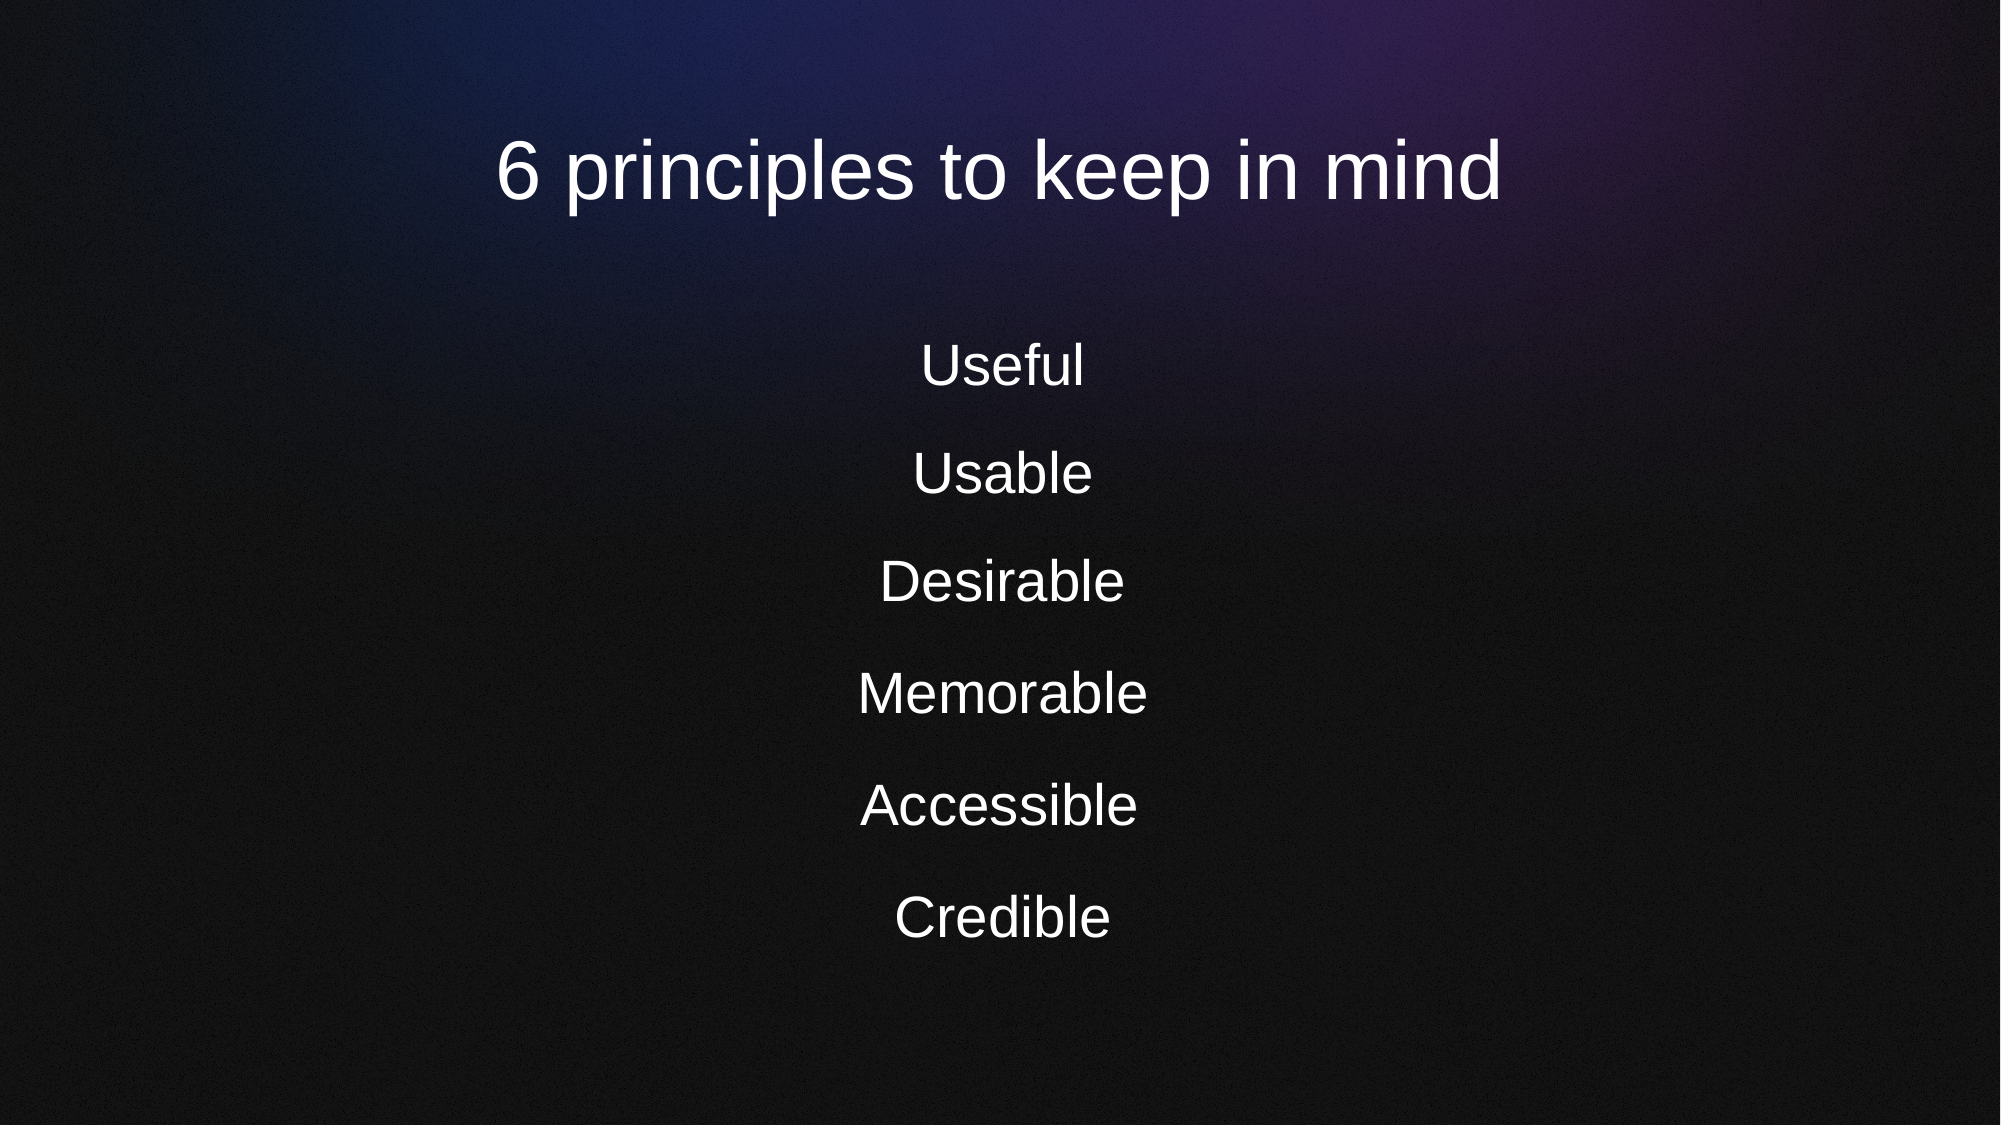

6 principles to keep in mind
Useful
Usable
Desirable
Memorable
Accessible
Credible